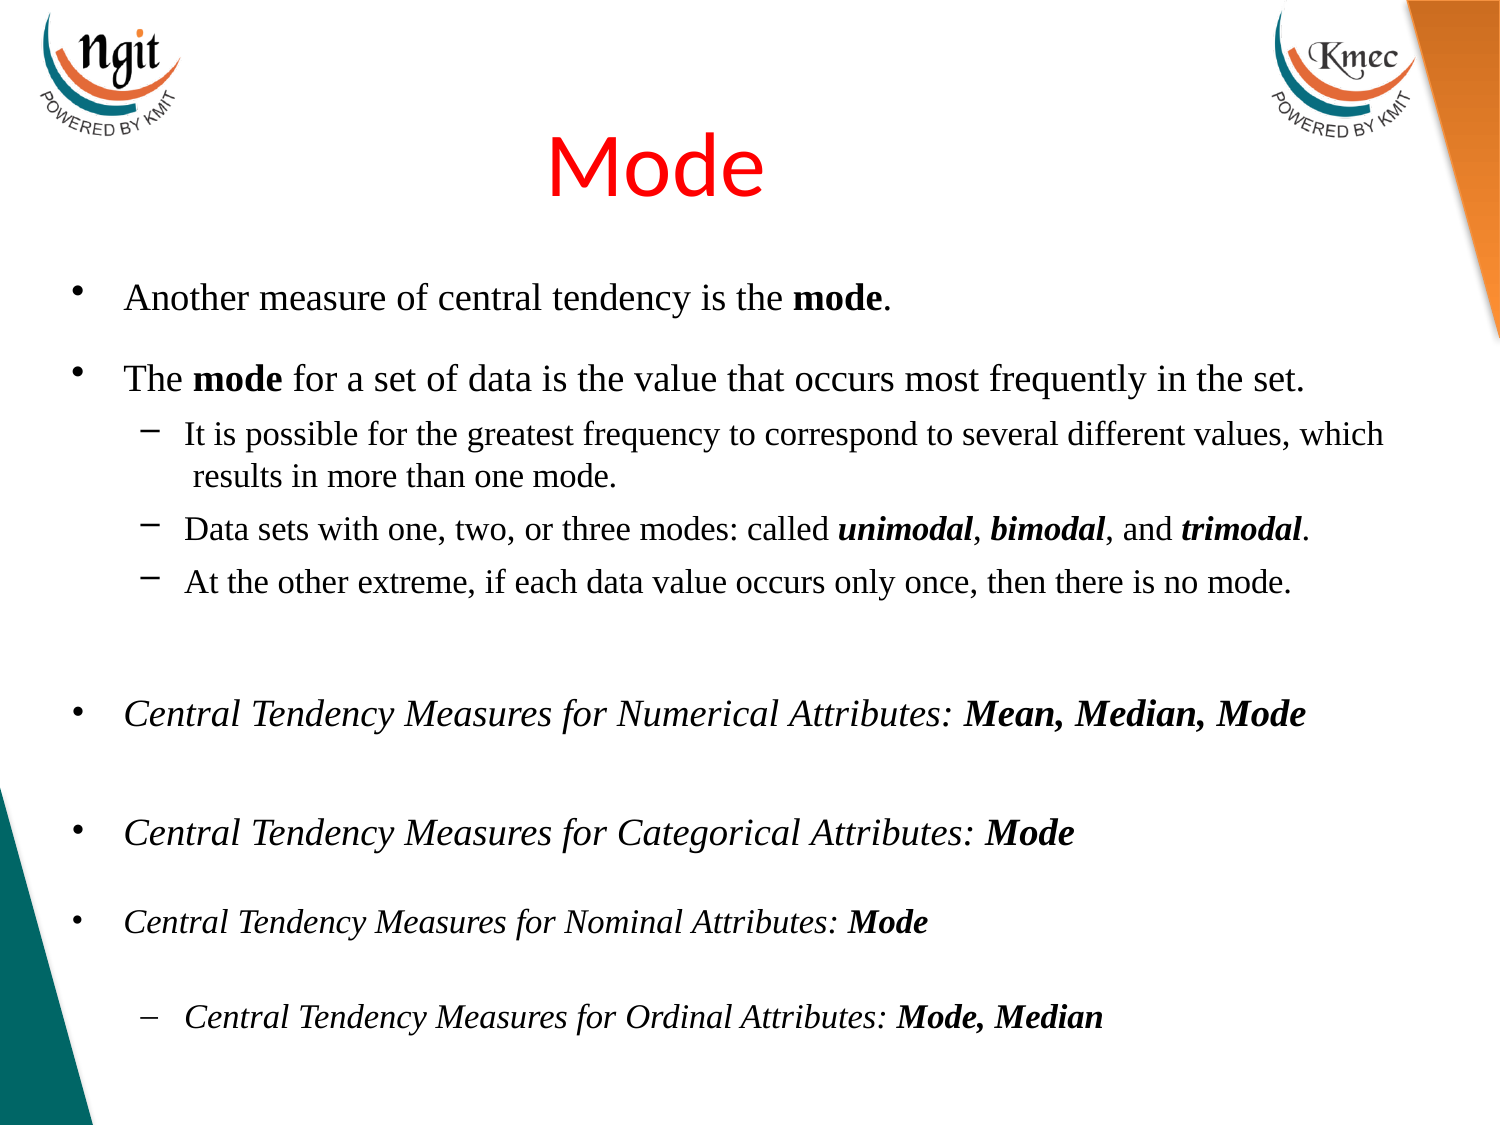

# Mode
Another measure of central tendency is the mode.
The mode for a set of data is the value that occurs most frequently in the set.
It is possible for the greatest frequency to correspond to several different values, which  results in more than one mode.
Data sets with one, two, or three modes: called unimodal, bimodal, and trimodal.
At the other extreme, if each data value occurs only once, then there is no mode.
Central Tendency Measures for Numerical Attributes: Mean, Median, Mode

Central Tendency Measures for Categorical Attributes: Mode

Central Tendency Measures for Nominal Attributes: Mode

Central Tendency Measures for Ordinal Attributes: Mode, Median
65